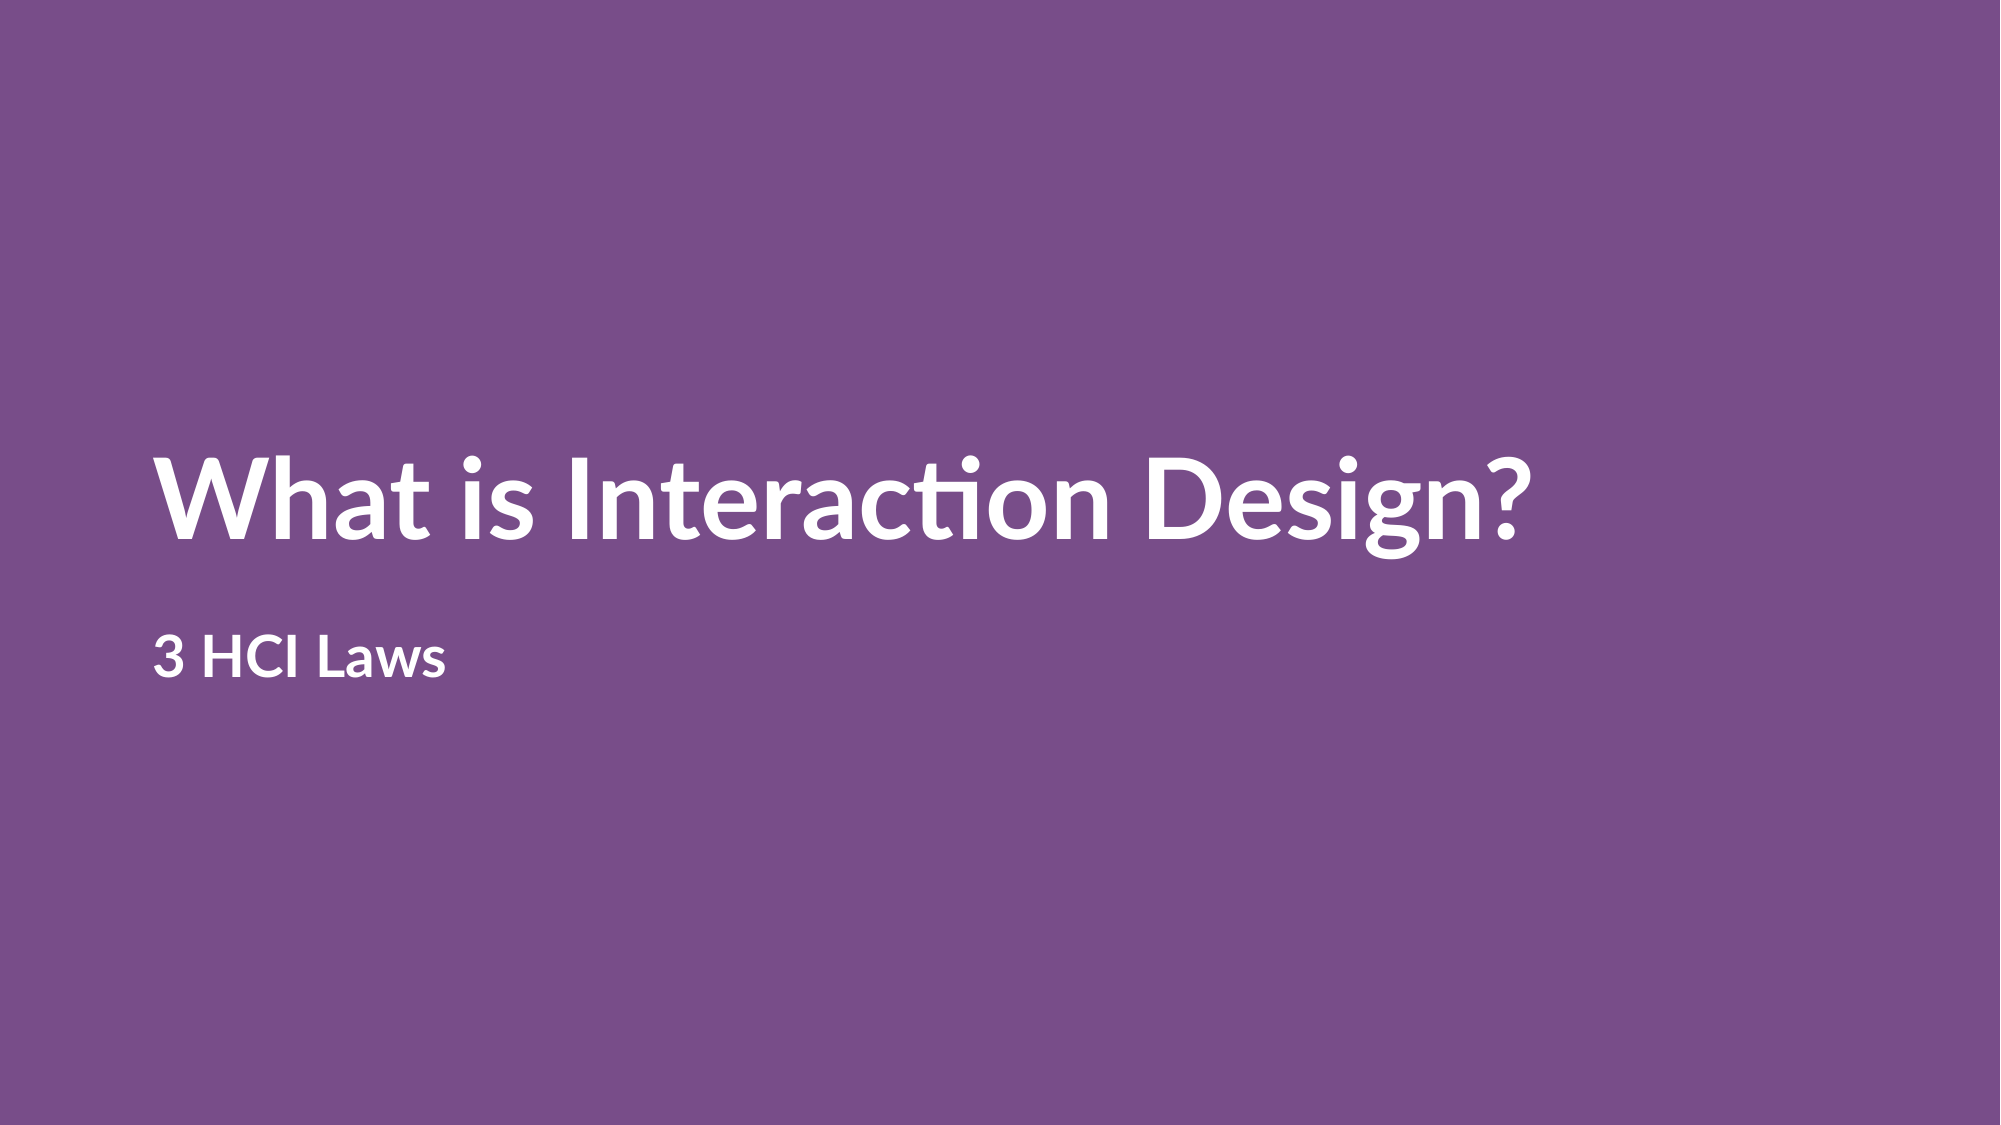

# What is Interaction Design?
3 HCI Laws